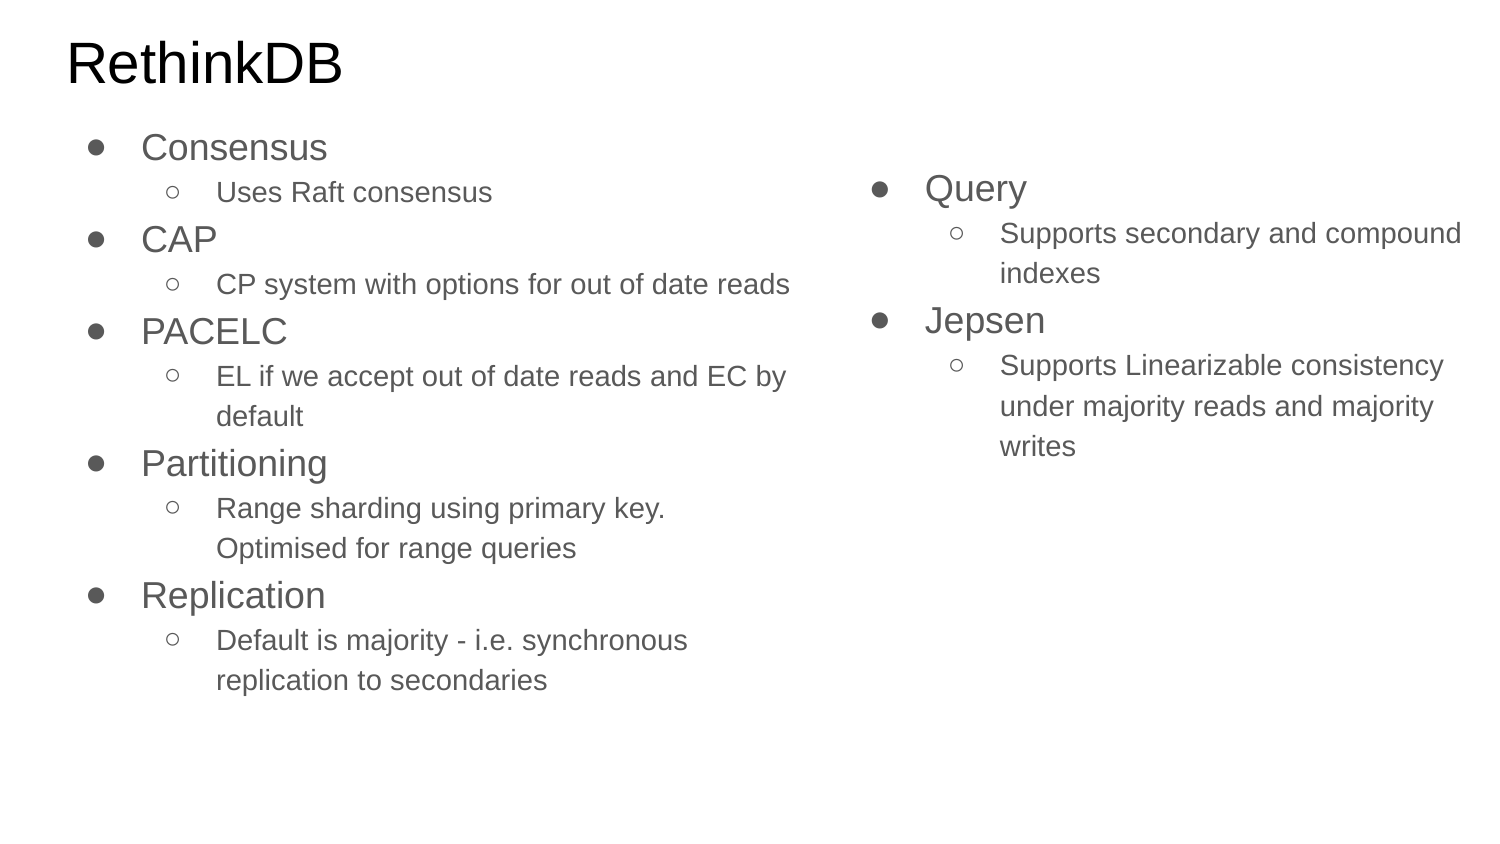

# RethinkDB
Query
Supports secondary and compound indexes
Jepsen
Supports Linearizable consistency under majority reads and majority writes
Consensus
Uses Raft consensus
CAP
CP system with options for out of date reads
PACELC
EL if we accept out of date reads and EC by default
Partitioning
Range sharding using primary key. Optimised for range queries
Replication
Default is majority - i.e. synchronous replication to secondaries